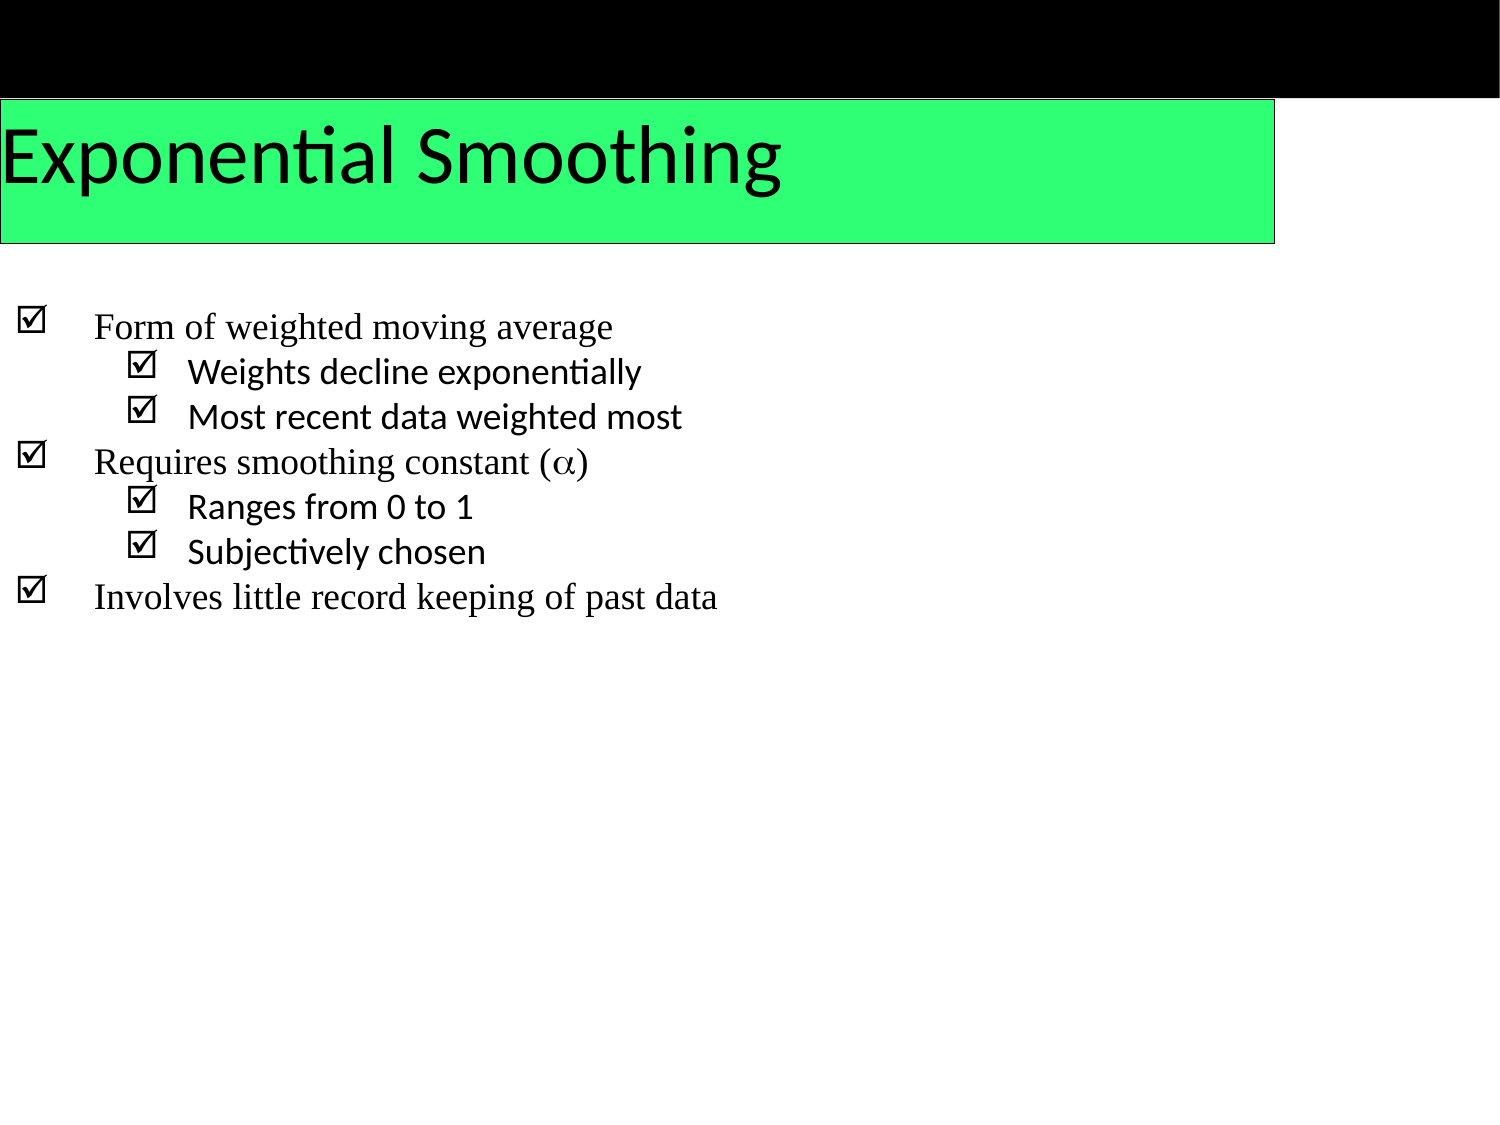

Exponential Smoothing
Form of weighted moving average
Weights decline exponentially
Most recent data weighted most
Requires smoothing constant (α)
Ranges from 0 to 1
Subjectively chosen
Involves little record keeping of past data